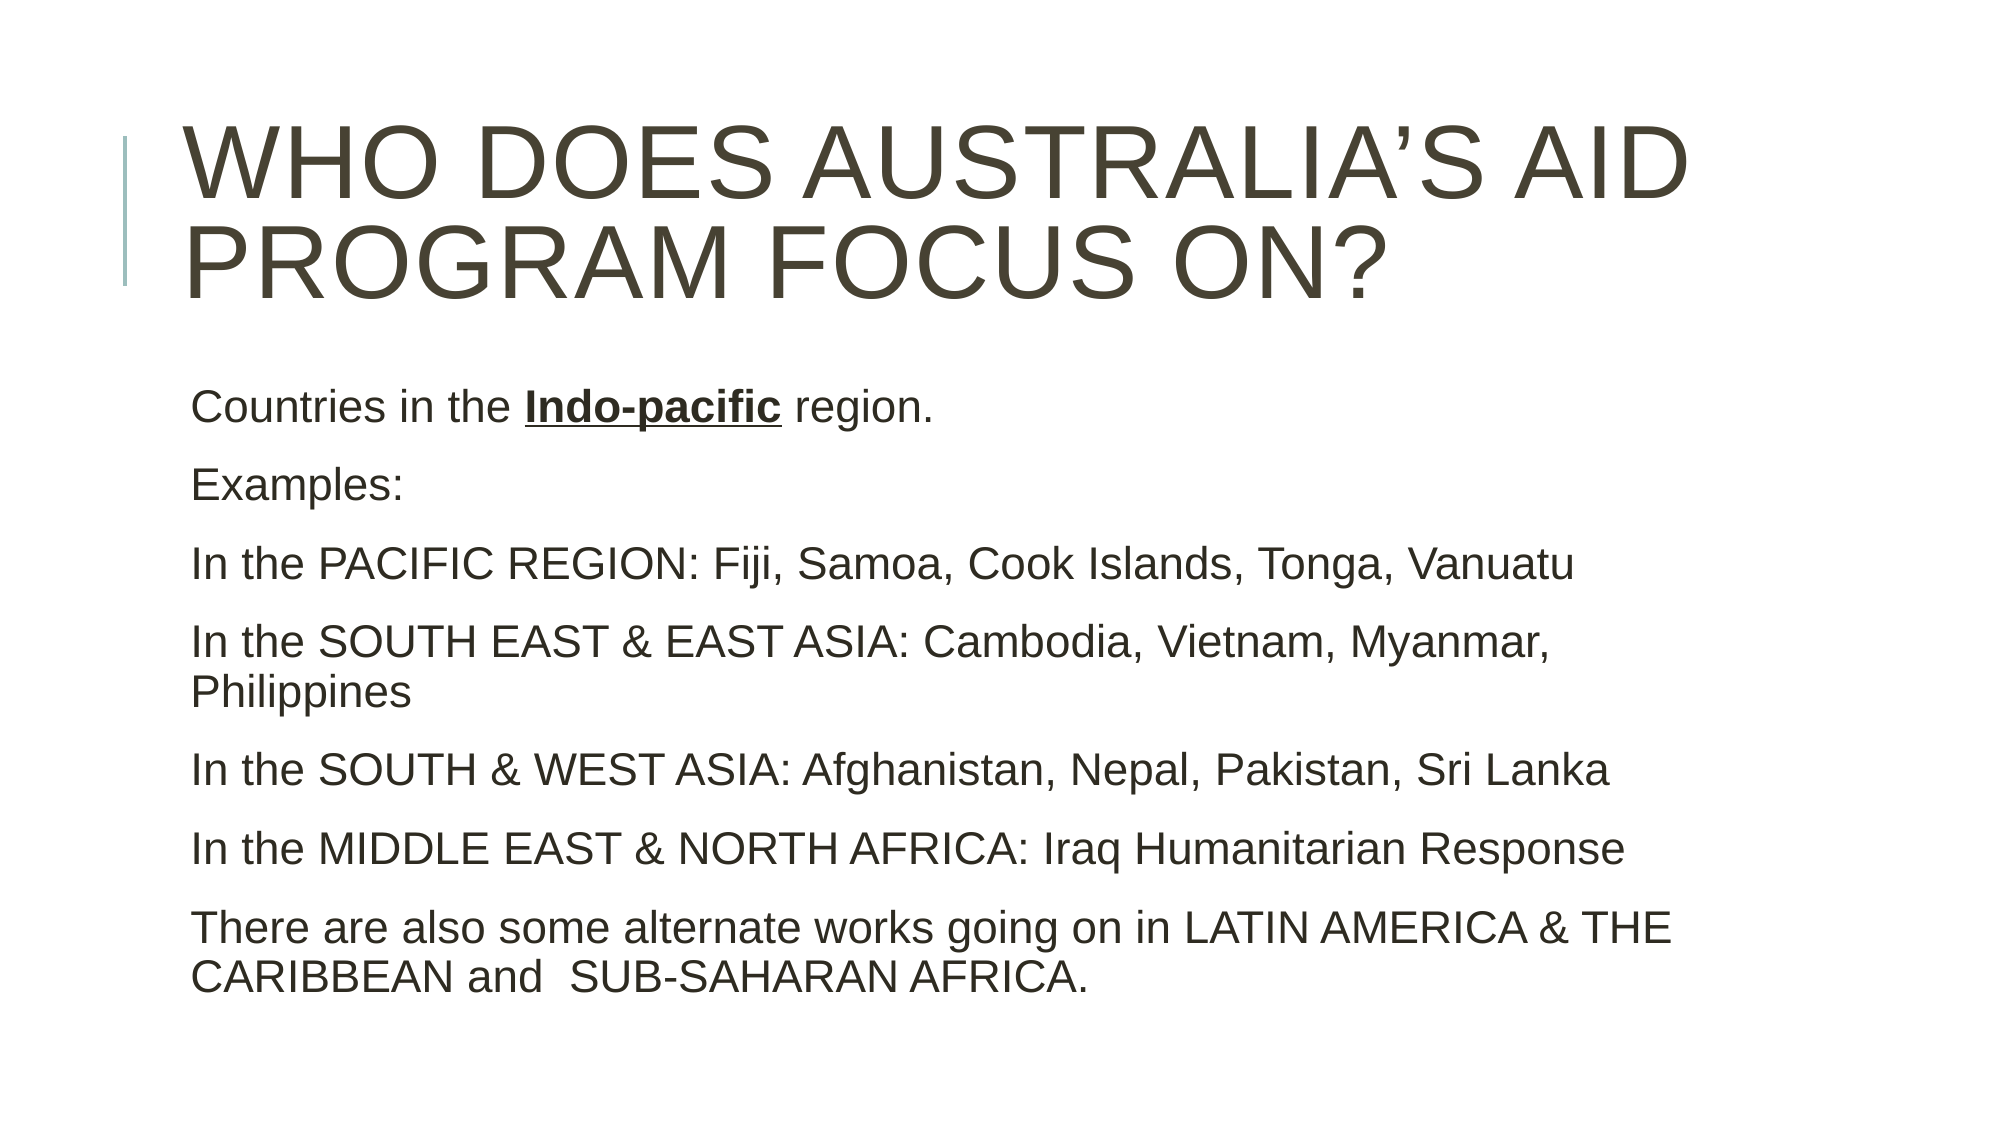

# Who does Australia’s aid program focus on?
Countries in the Indo-pacific region.
Examples:
In the PACIFIC REGION: Fiji, Samoa, Cook Islands, Tonga, Vanuatu
In the SOUTH EAST & EAST ASIA: Cambodia, Vietnam, Myanmar, Philippines
In the SOUTH & WEST ASIA: Afghanistan, Nepal, Pakistan, Sri Lanka
In the MIDDLE EAST & NORTH AFRICA: Iraq Humanitarian Response
There are also some alternate works going on in LATIN AMERICA & THE CARIBBEAN and  SUB-SAHARAN AFRICA.